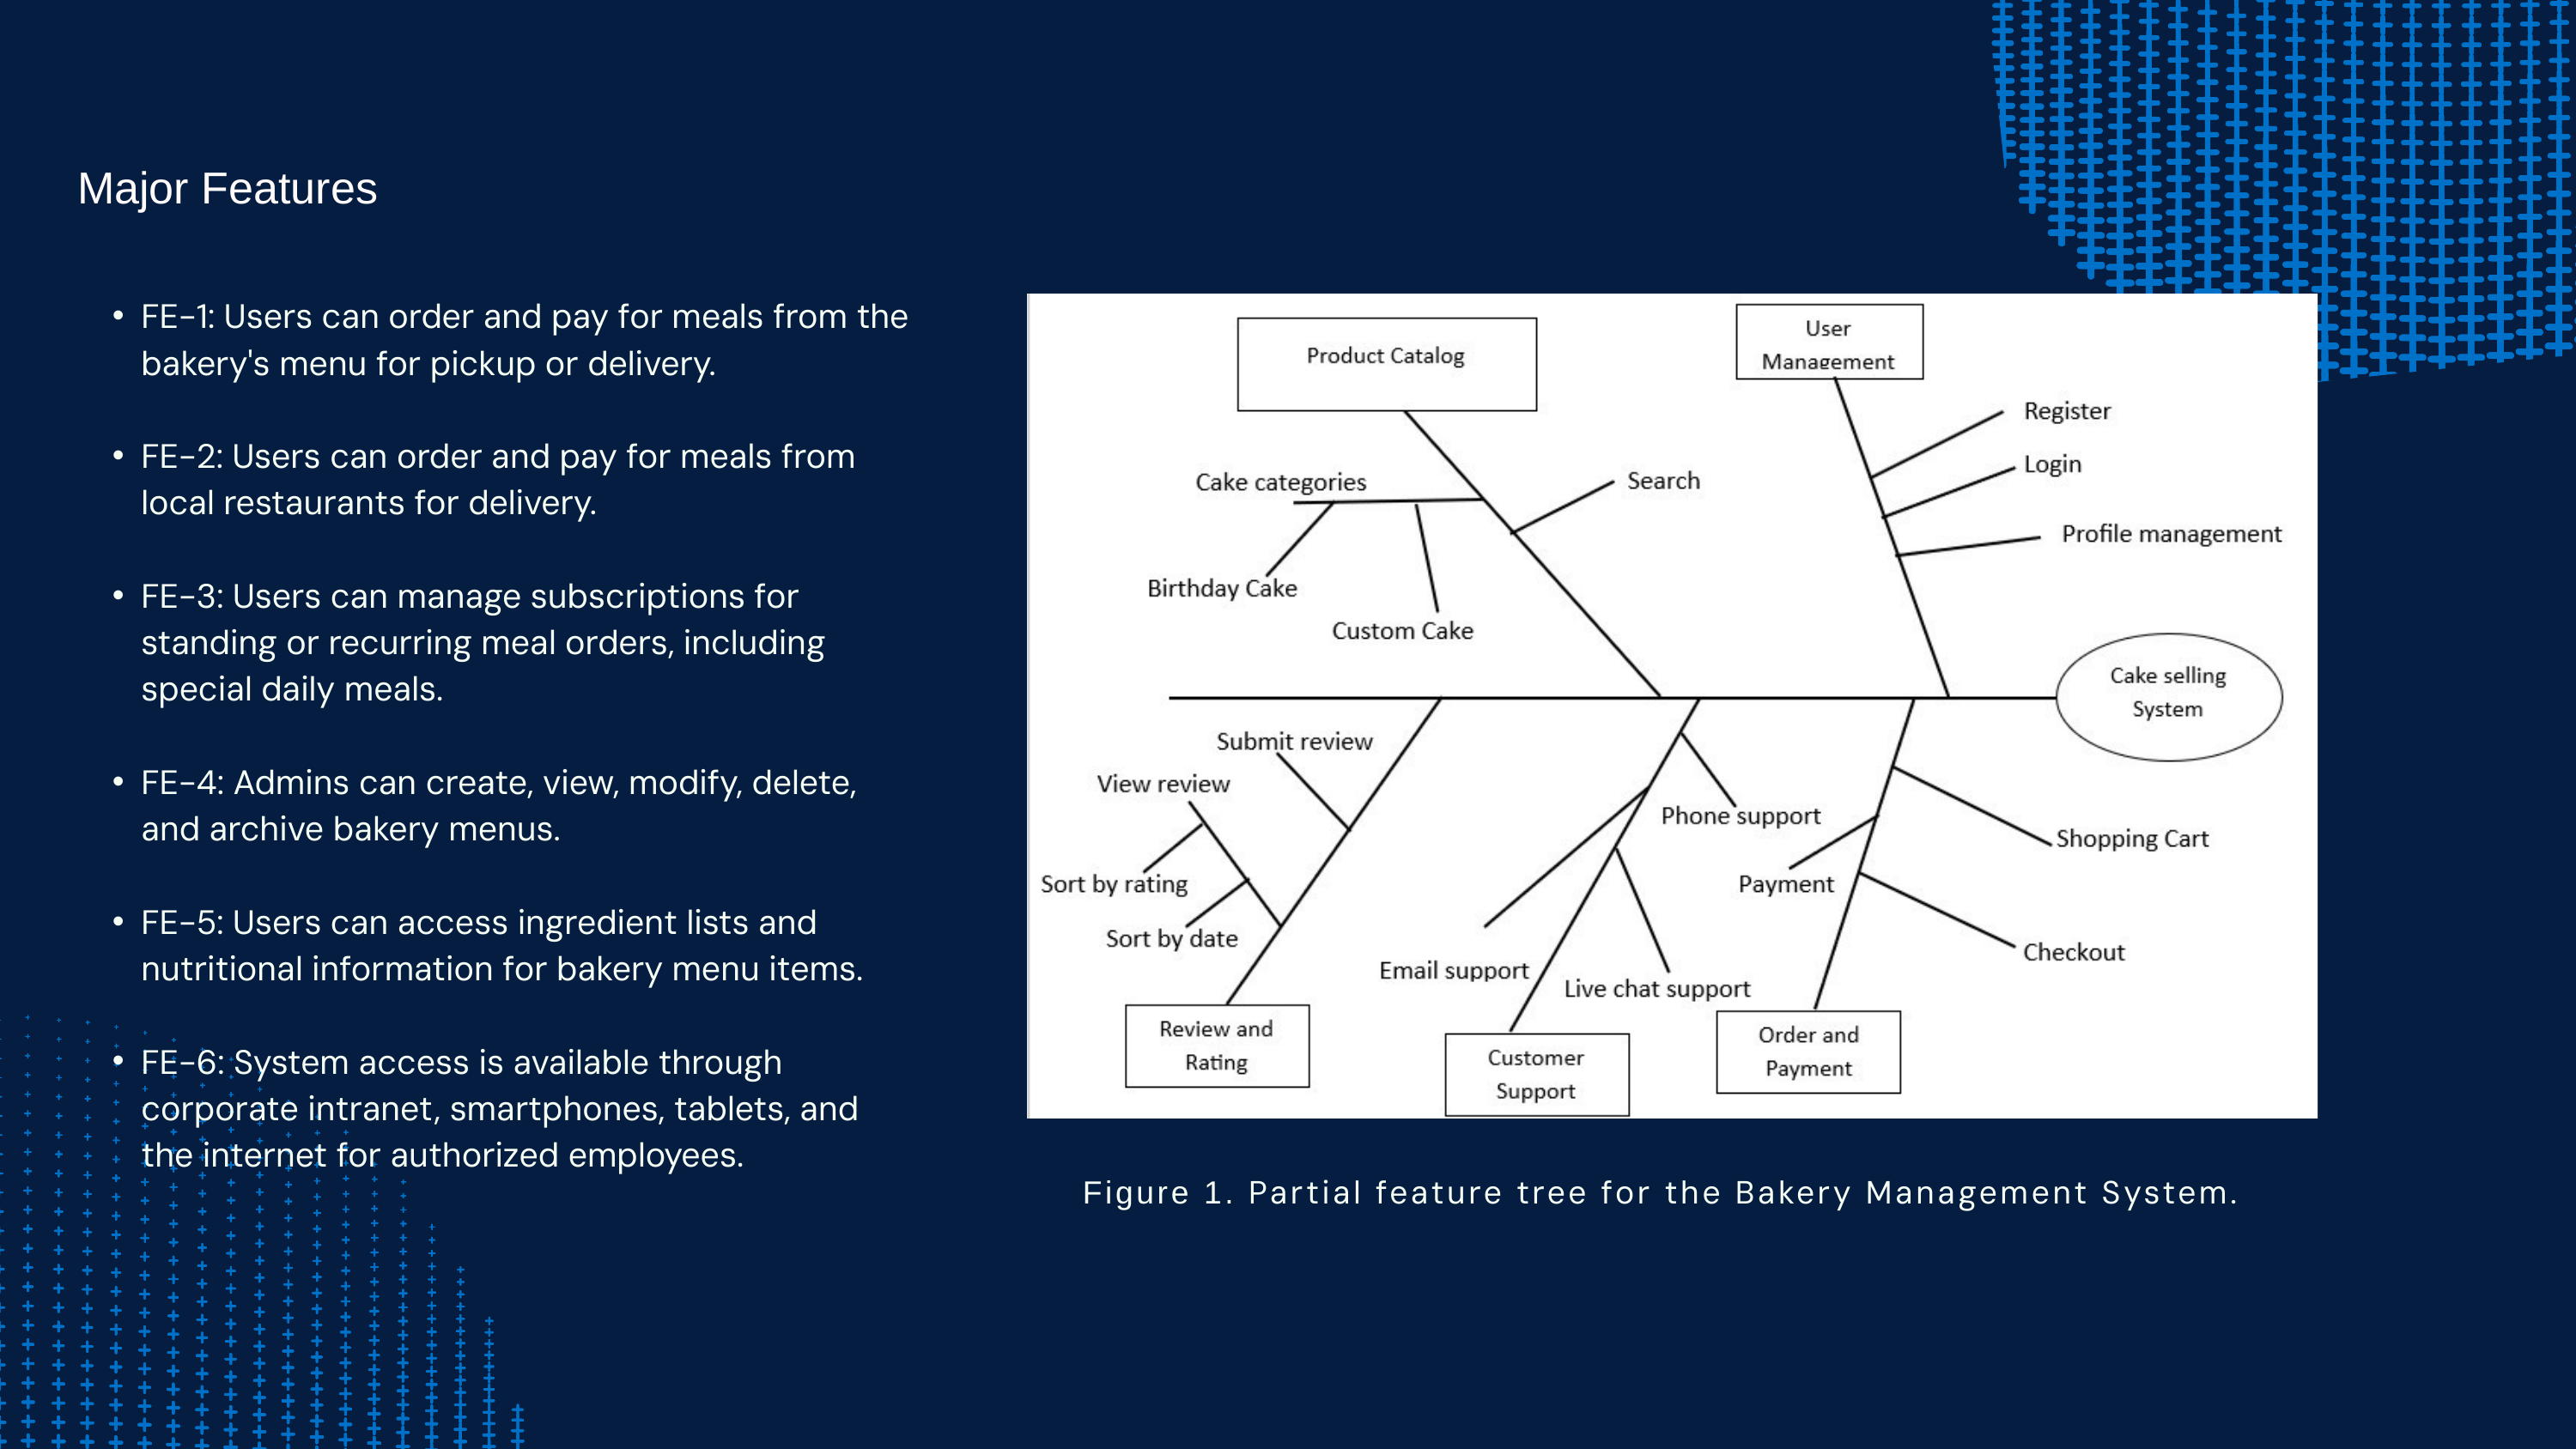

Major Features
FE-1: Users can order and pay for meals from the bakery's menu for pickup or delivery.

FE-2: Users can order and pay for meals from local restaurants for delivery.

FE-3: Users can manage subscriptions for standing or recurring meal orders, including special daily meals.

FE-4: Admins can create, view, modify, delete, and archive bakery menus.

FE-5: Users can access ingredient lists and nutritional information for bakery menu items.

FE-6: System access is available through corporate intranet, smartphones, tablets, and the internet for authorized employees.

Figure 1. Partial feature tree for the Bakery Management System.